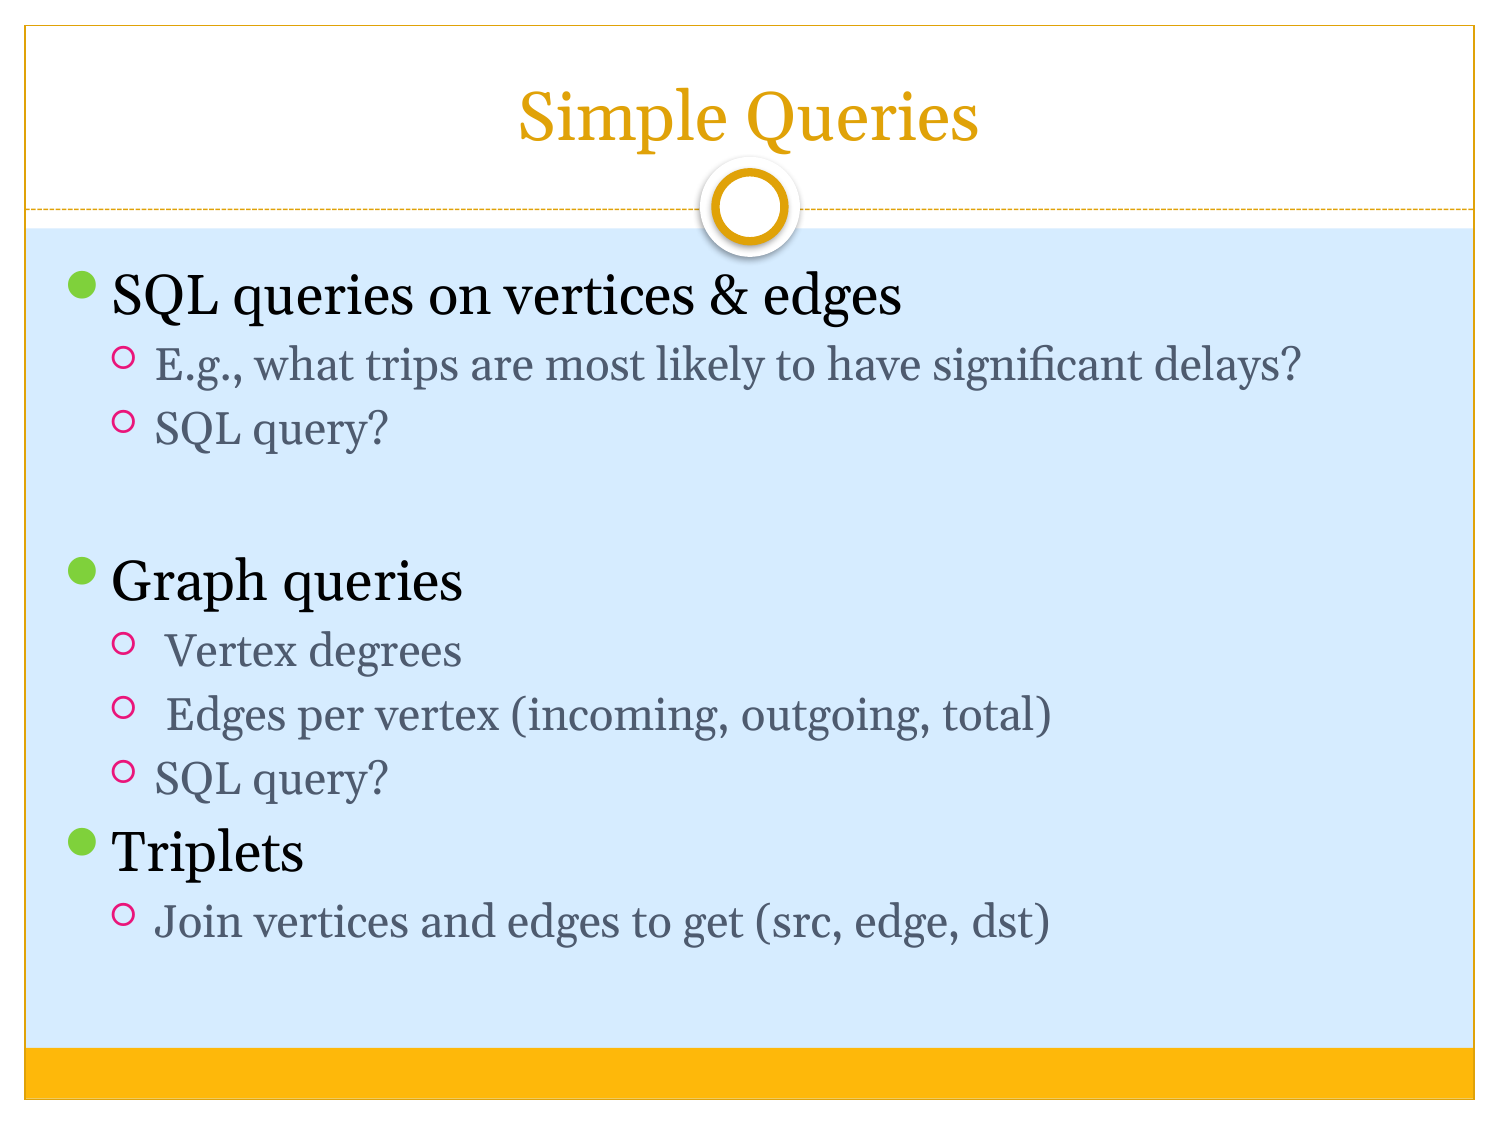

# Simple Queries
SQL queries on vertices & edges
E.g., what trips are most likely to have significant delays?
SQL query?

Graph queries
 Vertex degrees
 Edges per vertex (incoming, outgoing, total)
SQL query?
Triplets
Join vertices and edges to get (src, edge, dst)